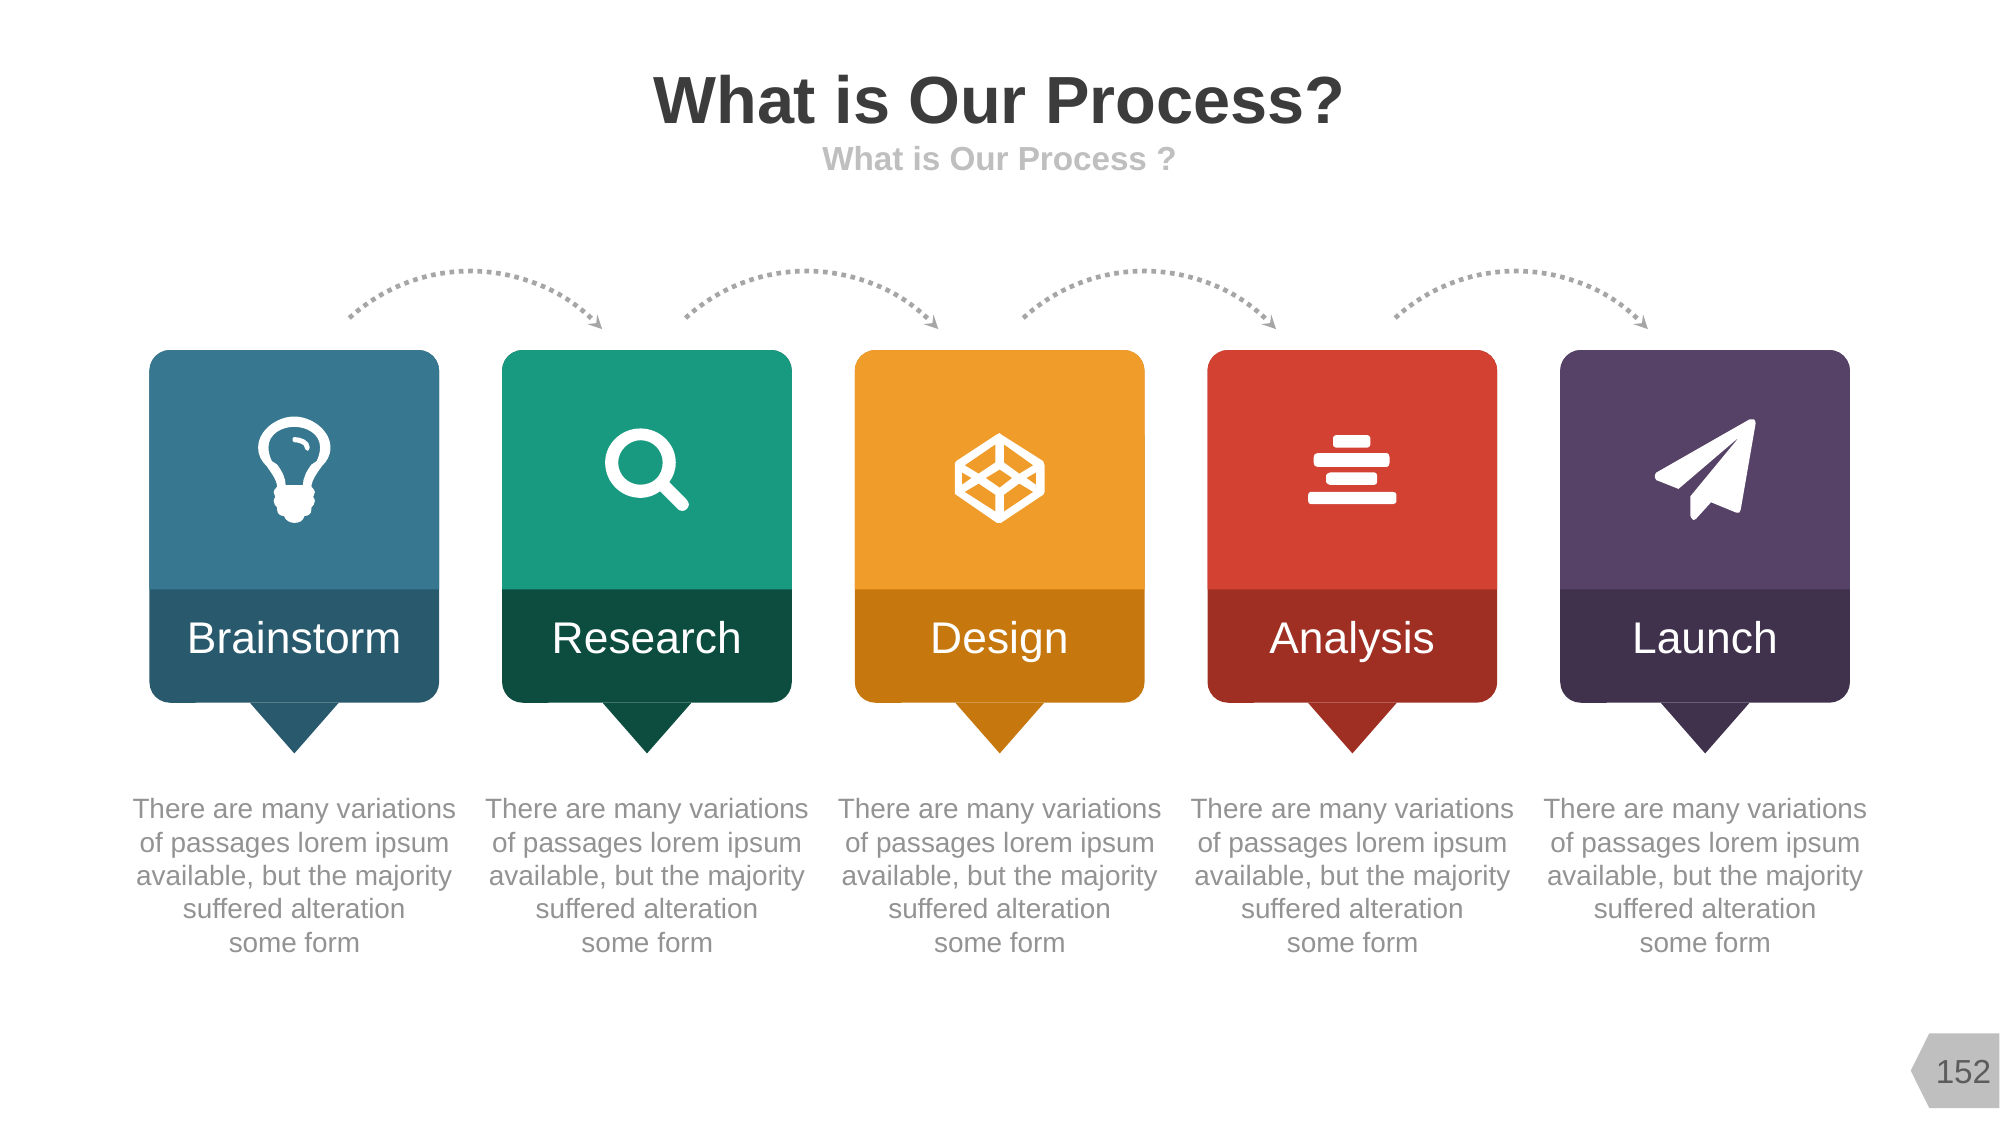

# What is Our Process?
What is Our Process ?

Brainstorm

Research

Design

Analysis

Launch

There are many variations
of passages lorem ipsum available, but the majority suffered alteration
some form
There are many variations
of passages lorem ipsum available, but the majority suffered alteration
some form
There are many variations
of passages lorem ipsum available, but the majority suffered alteration
some form
There are many variations
of passages lorem ipsum available, but the majority suffered alteration
some form
There are many variations
of passages lorem ipsum available, but the majority suffered alteration
some form